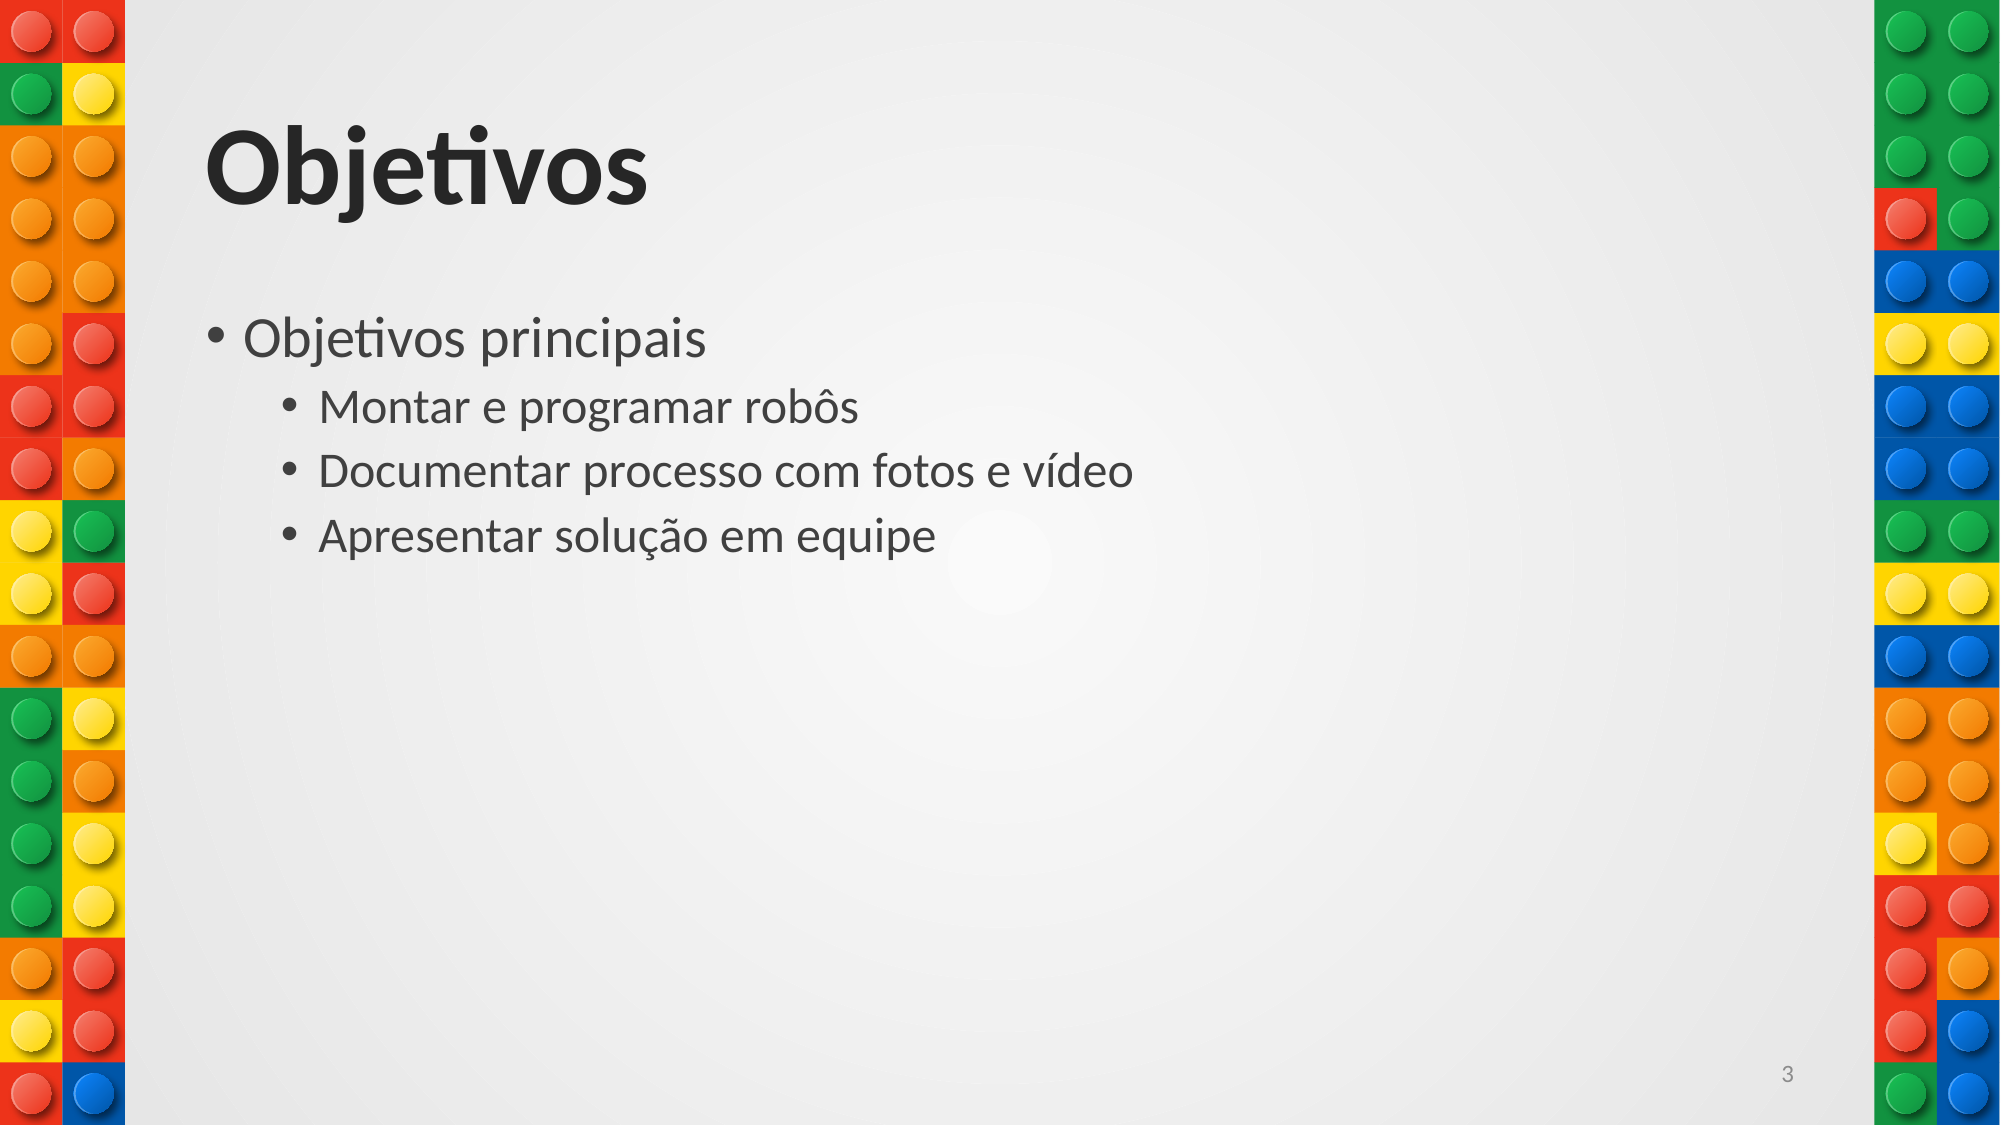

# Objetivos
Objetivos principais
Montar e programar robôs
Documentar processo com fotos e vídeo
Apresentar solução em equipe

3